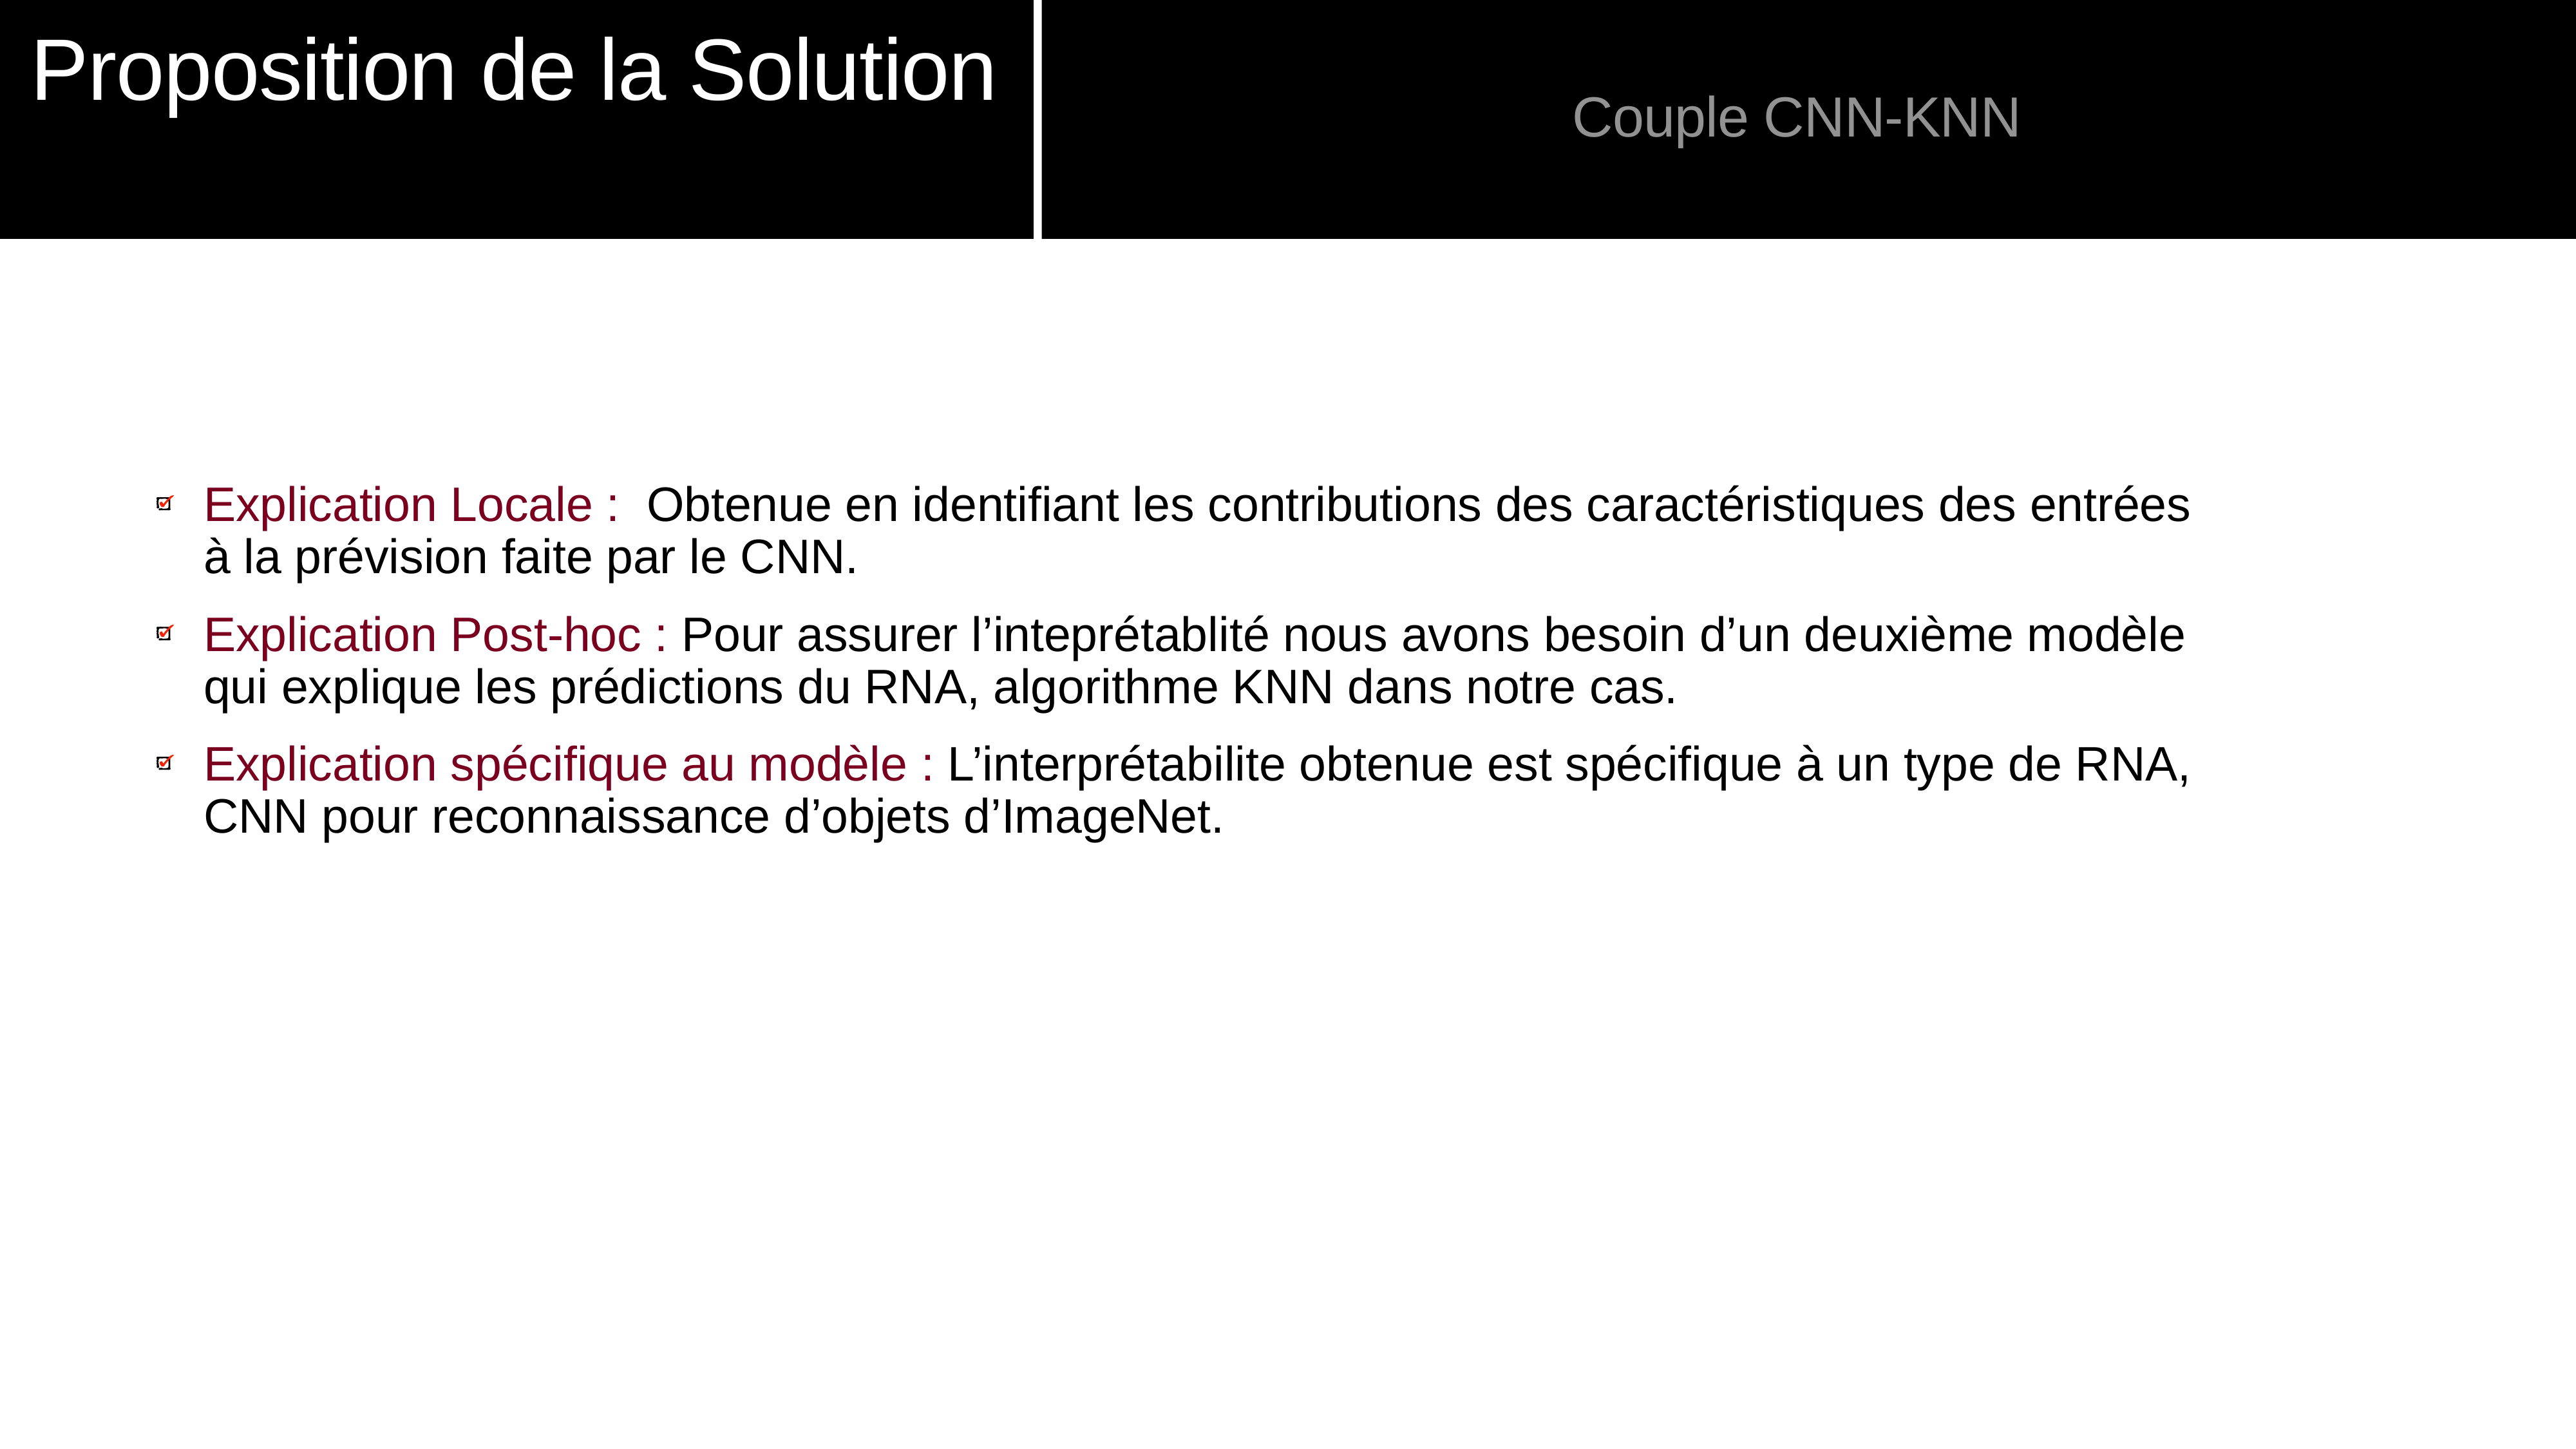

23

Proposition de la Solution
Couple CNN-KNN
Explication Locale :  Obtenue en identifiant les contributions des caractéristiques des entrées à la prévision faite par le CNN.
Explication Post-hoc : Pour assurer l’inteprétablité nous avons besoin d’un deuxième modèle qui explique les prédictions du RNA, algorithme KNN dans notre cas.
Explication spécifique au modèle : L’interprétabilite obtenue est spécifique à un type de RNA, CNN pour reconnaissance d’objets d’ImageNet.